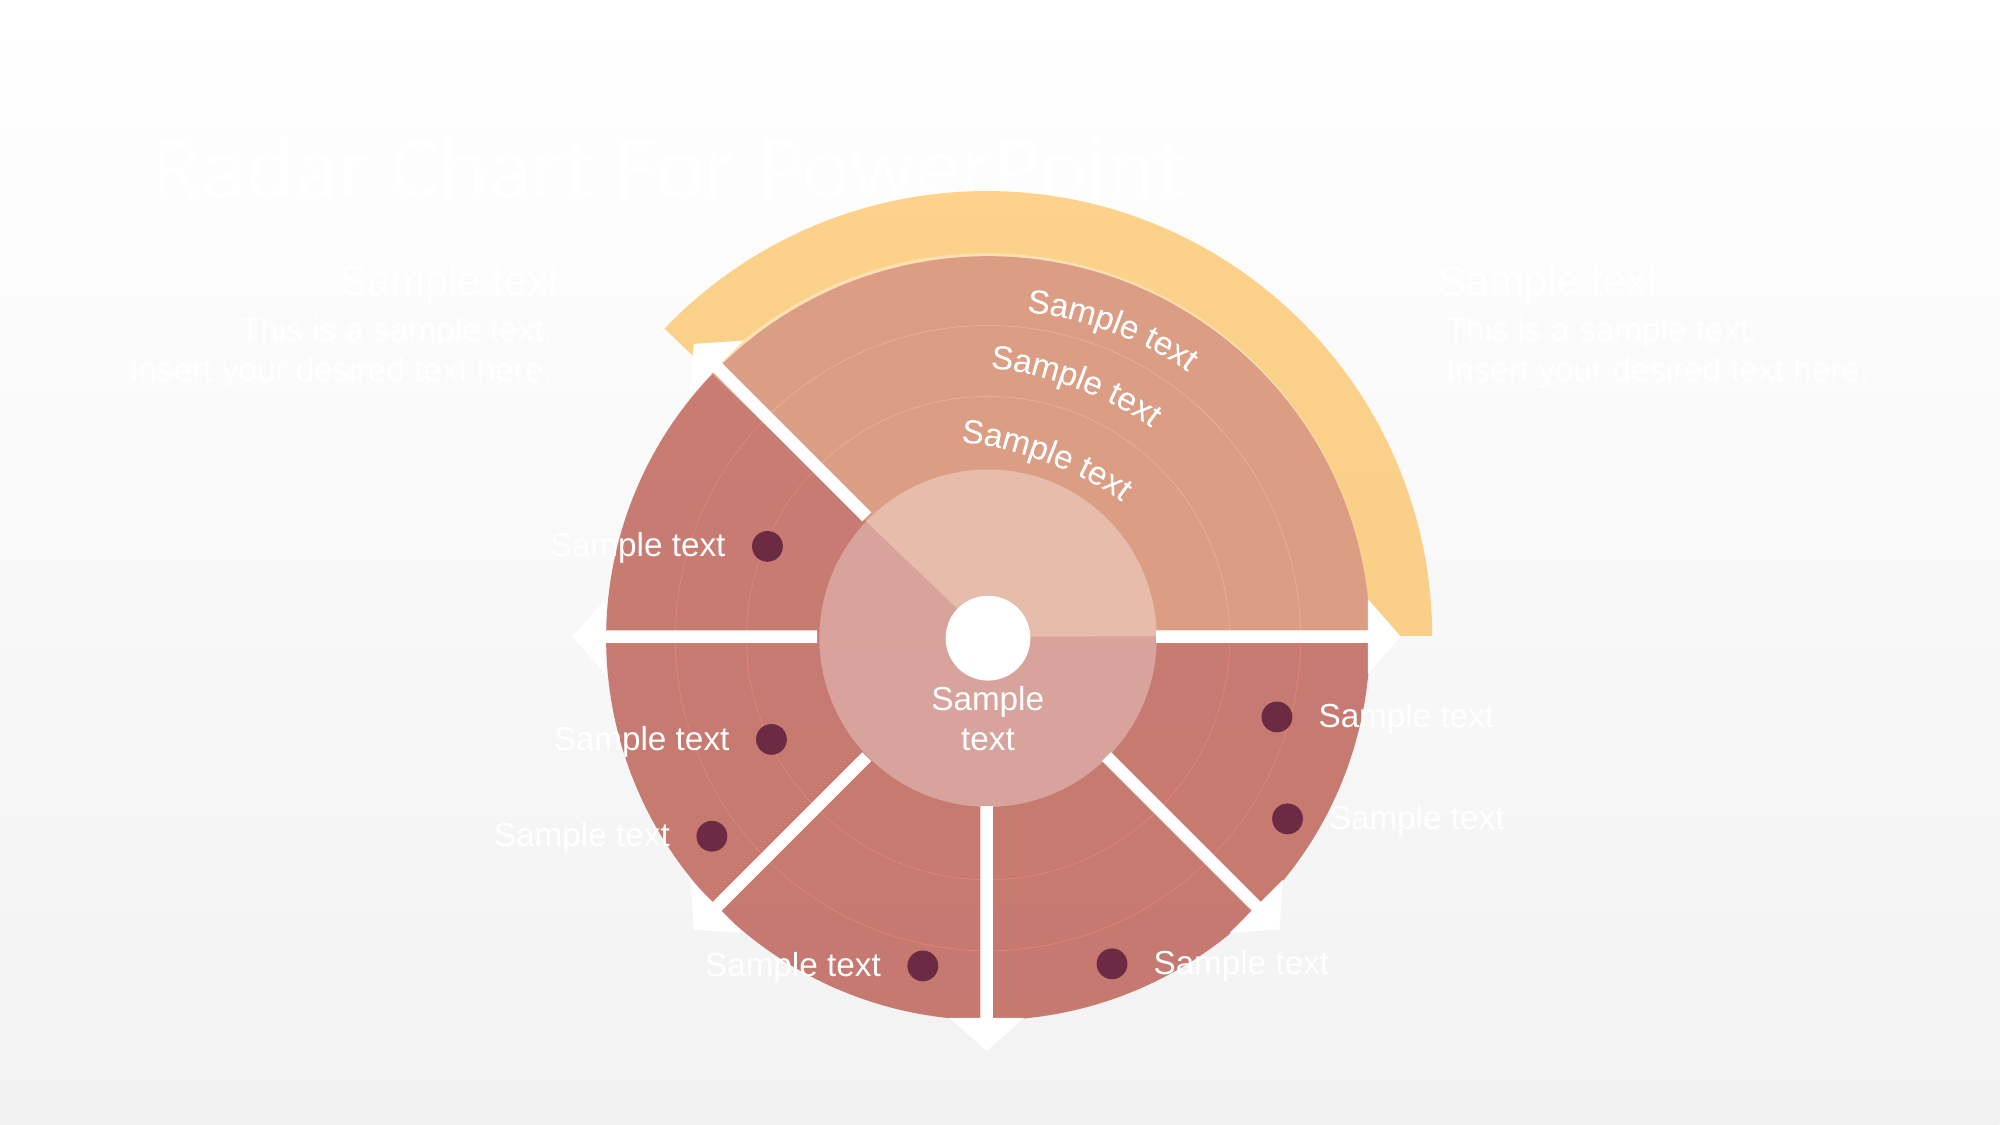

# Radar Chart For PowerPoint

Sample text
Sample text

This is a sample text.
Insert your desired text here.
This is a sample text.
Insert your desired text here.
Sample text

Sample text

Sample text
Sample
text
Sample text

Sample text

Sample text

Sample text

Sample text

Sample text

Sample text